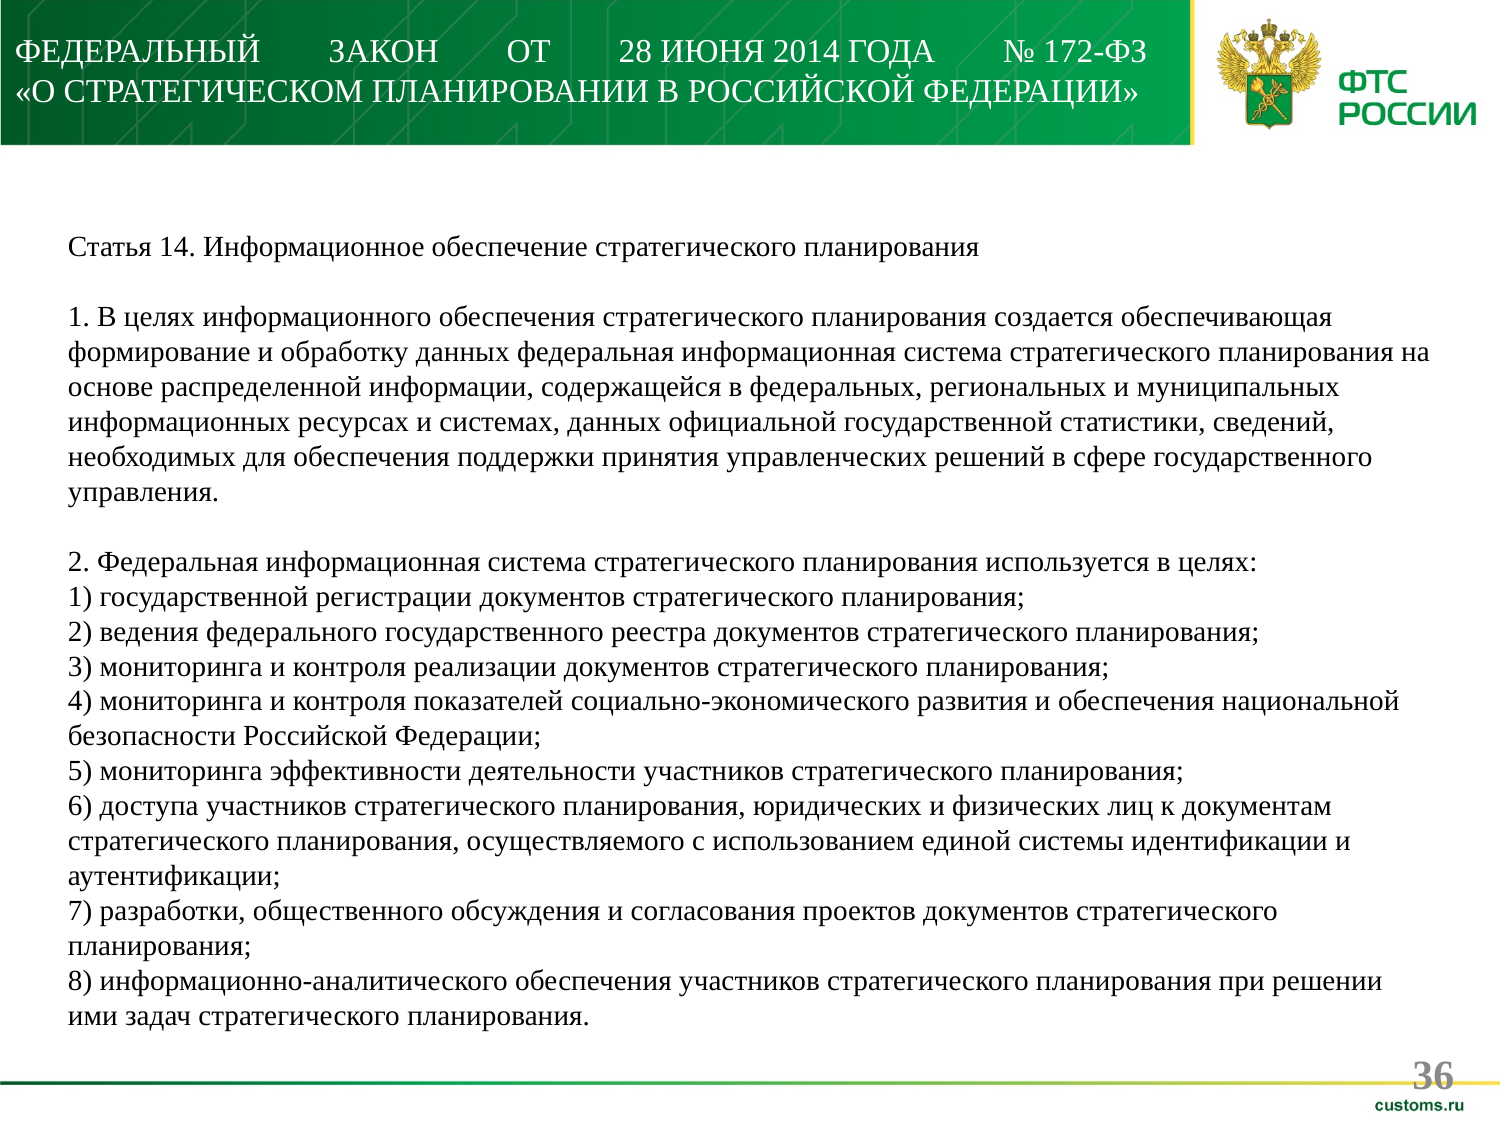

ФЕДЕРАЛЬНЫЙ ЗАКОН ОТ 28 ИЮНЯ 2014 ГОДА № 172-ФЗ
«О СТРАТЕГИЧЕСКОМ ПЛАНИРОВАНИИ В РОССИЙСКОЙ ФЕДЕРАЦИИ»
Статья 14. Информационное обеспечение стратегического планирования
1. В целях информационного обеспечения стратегического планирования создается обеспечивающая формирование и обработку данных федеральная информационная система стратегического планирования на основе распределенной информации, содержащейся в федеральных, региональных и муниципальных информационных ресурсах и системах, данных официальной государственной статистики, сведений, необходимых для обеспечения поддержки принятия управленческих решений в сфере государственного управления.

2. Федеральная информационная система стратегического планирования используется в целях:
1) государственной регистрации документов стратегического планирования;
2) ведения федерального государственного реестра документов стратегического планирования;
3) мониторинга и контроля реализации документов стратегического планирования;
4) мониторинга и контроля показателей социально-экономического развития и обеспечения национальной безопасности Российской Федерации;
5) мониторинга эффективности деятельности участников стратегического планирования;
6) доступа участников стратегического планирования, юридических и физических лиц к документам стратегического планирования, осуществляемого с использованием единой системы идентификации и аутентификации;
7) разработки, общественного обсуждения и согласования проектов документов стратегического планирования;
8) информационно-аналитического обеспечения участников стратегического планирования при решении ими задач стратегического планирования.

36